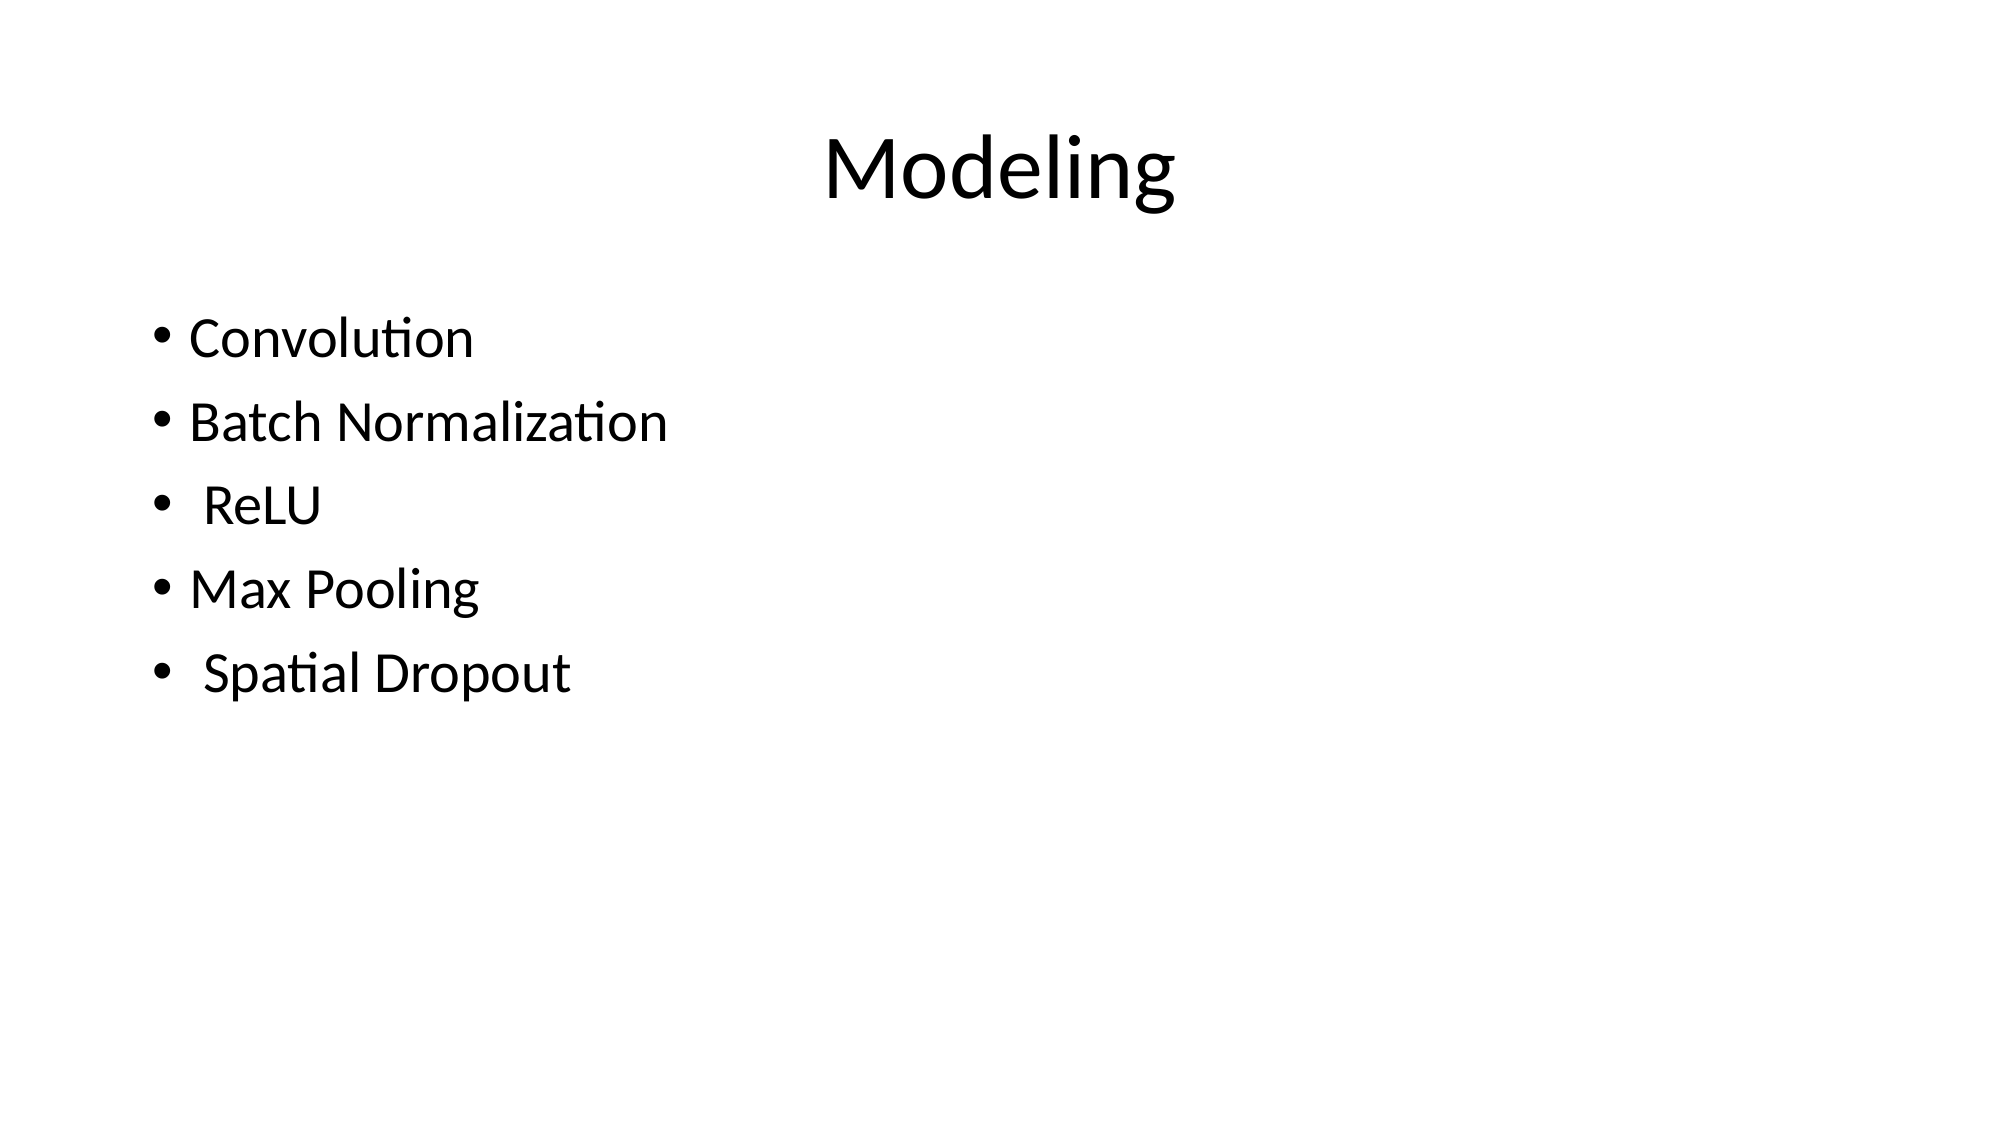

# Modeling
Convolution
Batch Normalization
 ReLU
Max Pooling
 Spatial Dropout